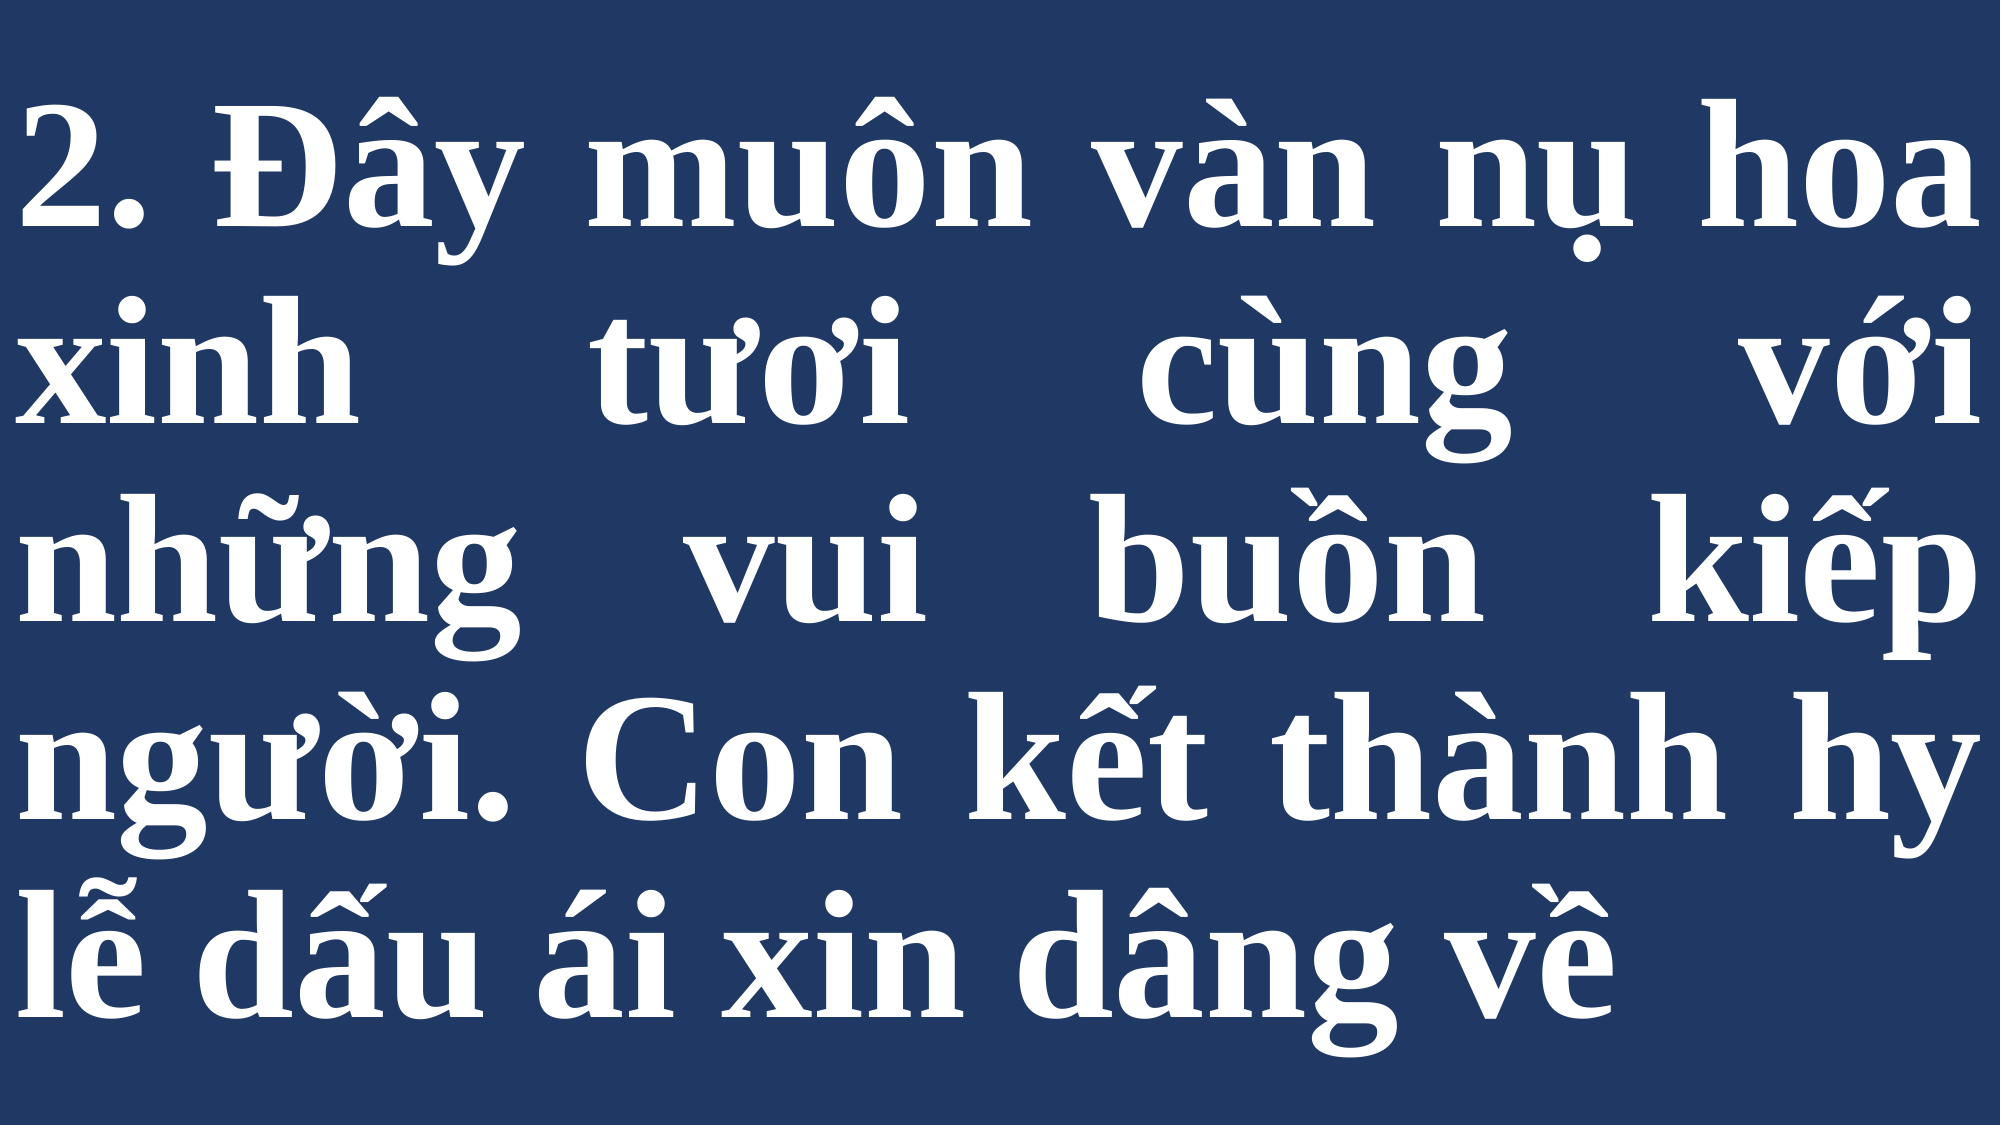

# 2. Đây muôn vàn nụ hoa xinh tươi cùng với những vui buồn kiếp người. Con kết thành hy lễ dấu ái xin dâng về